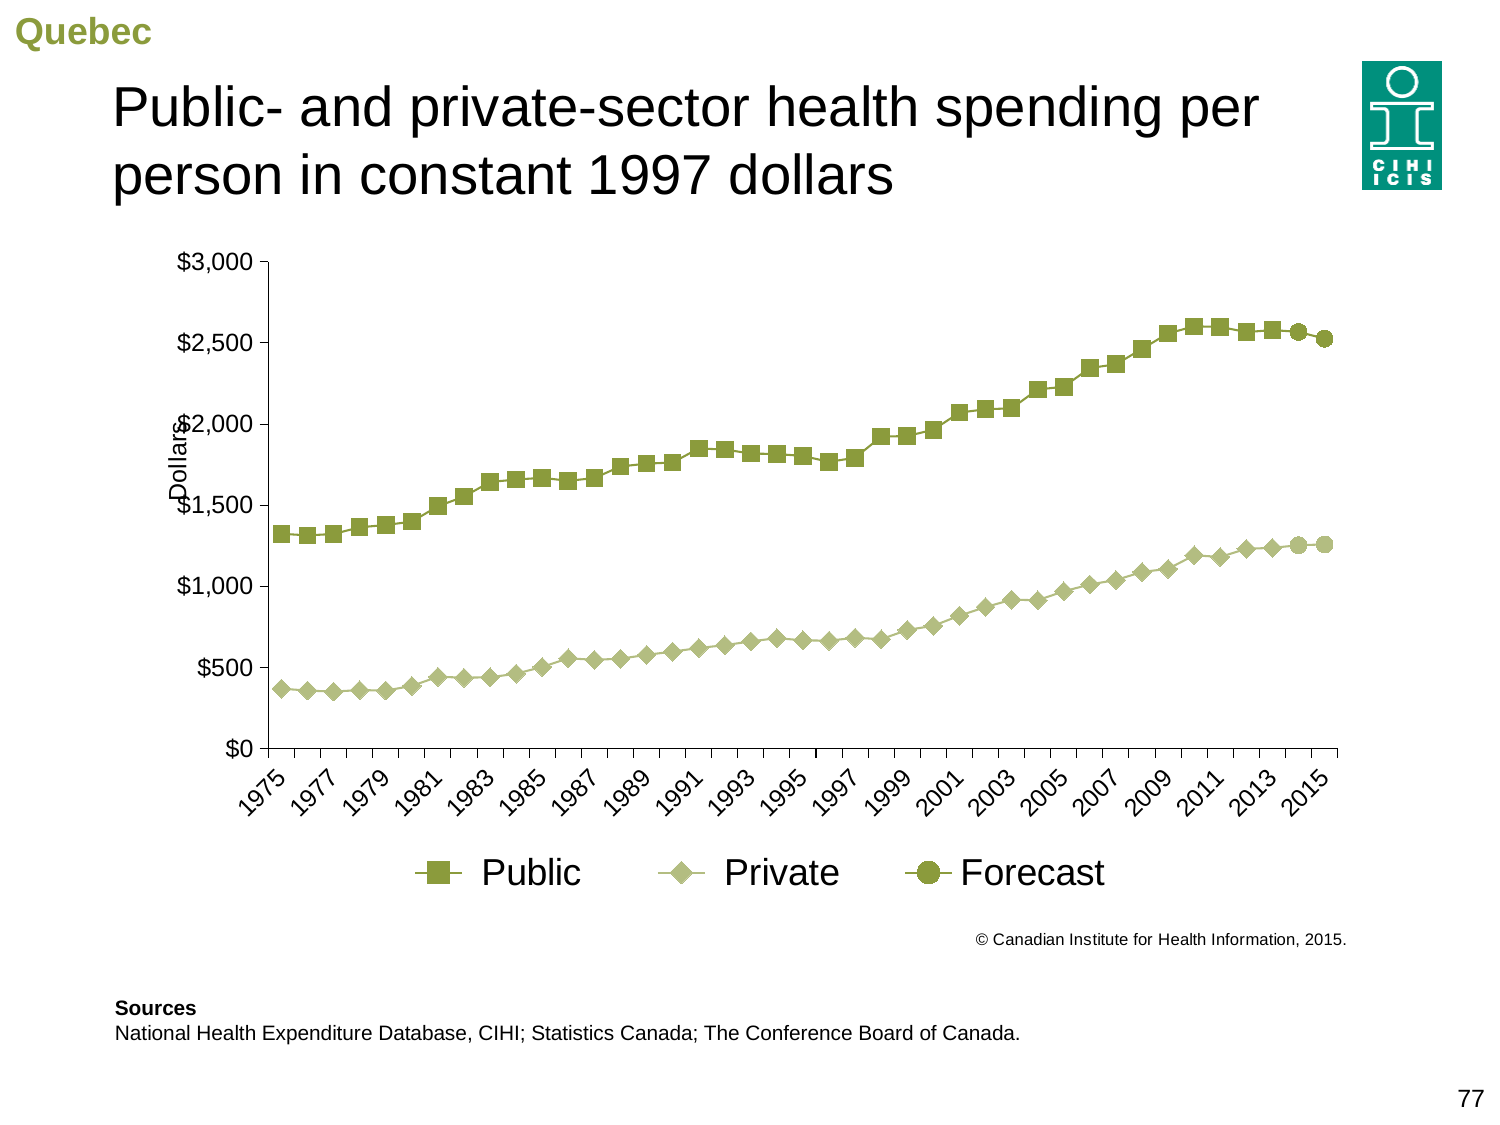

Quebec
# Public- and private-sector health spending per person in constant 1997 dollars

### Chart

| Category |  Public   |  Private  | Forecast |
|---|---|---|---|
| 1975 | 1324.86266713287 | 370.8632670232023 | None |
| 1976 | 1314.6289836559458 | 358.55181003516606 | None |
| 1977 | 1323.4615464002957 | 352.4416850382258 | None |
| 1978 | 1364.3256551730615 | 361.8208235166208 | None |
| 1979 | 1378.520539319309 | 358.7041082842042 | None |
| 1980 | 1399.3750189361028 | 387.2513167857626 | None |
| 1981 | 1493.7480944791566 | 443.76072491510513 | None |
| 1982 | 1553.4125126937427 | 438.3639596120967 | None |
| 1983 | 1643.1516065080411 | 440.5735969803338 | None |
| 1984 | 1658.6745096388815 | 462.76235387531636 | None |
| 1985 | 1669.0628676952256 | 504.55567030295856 | None |
| 1986 | 1650.355703043038 | 557.5231488899225 | None |
| 1987 | 1667.641781370536 | 548.2538448462464 | None |
| 1988 | 1738.8269032922376 | 554.9337843421991 | None |
| 1989 | 1756.4936960472796 | 578.597670862566 | None |
| 1990 | 1763.2161505104639 | 598.5695839589696 | None |
| 1991 | 1849.6319958976658 | 620.7941718160021 | None |
| 1992 | 1843.1223209338277 | 638.3759268379275 | None |
| 1993 | 1818.482644413583 | 661.5715888769332 | None |
| 1994 | 1815.5730713499042 | 681.5727409939501 | None |
| 1995 | 1803.570837959296 | 668.07163520551 | None |
| 1996 | 1767.2418153867127 | 666.009663666483 | None |
| 1997 | 1792.5699699007027 | 684.0251615587955 | None |
| 1998 | 1922.5583184782174 | 675.0721825138064 | None |
| 1999 | 1926.3283184293787 | 732.0976454437106 | None |
| 2000 | 1964.9725819284165 | 757.5157296389222 | None |
| 2001 | 2070.450756362176 | 820.0082560303339 | None |
| 2002 | 2091.0403469594908 | 872.8079514602182 | None |
| 2003 | 2097.194166307718 | 918.150247219968 | None |
| 2004 | 2212.9511304917837 | 914.8845981186076 | None |
| 2005 | 2229.589003109985 | 970.0137621236931 | None |
| 2006 | 2344.8381323338763 | 1012.0581485625466 | None |
| 2007 | 2367.727714342776 | 1039.7820533429149 | None |
| 2008 | 2462.7197512199587 | 1089.436693327076 | None |
| 2009 | 2558.4875595244507 | 1108.7688949289536 | None |
| 2010 | 2601.7915980208036 | 1191.9662999683135 | None |
| 2011 | 2598.5166194054827 | 1181.7584883903467 | None |
| 2012 | 2566.1942526406683 | 1231.9224347950687 | None |
| 2013 | 2578.9191938812555 | 1237.8300442424388 | None |
| 2014 | 2567.5268249117735 | 1254.065757593573 | None |
| 2015 | 2525.5419717311697 | 1258.9203637424184 | None |
Sources
National Health Expenditure Database, CIHI; Statistics Canada; The Conference Board of Canada.
77